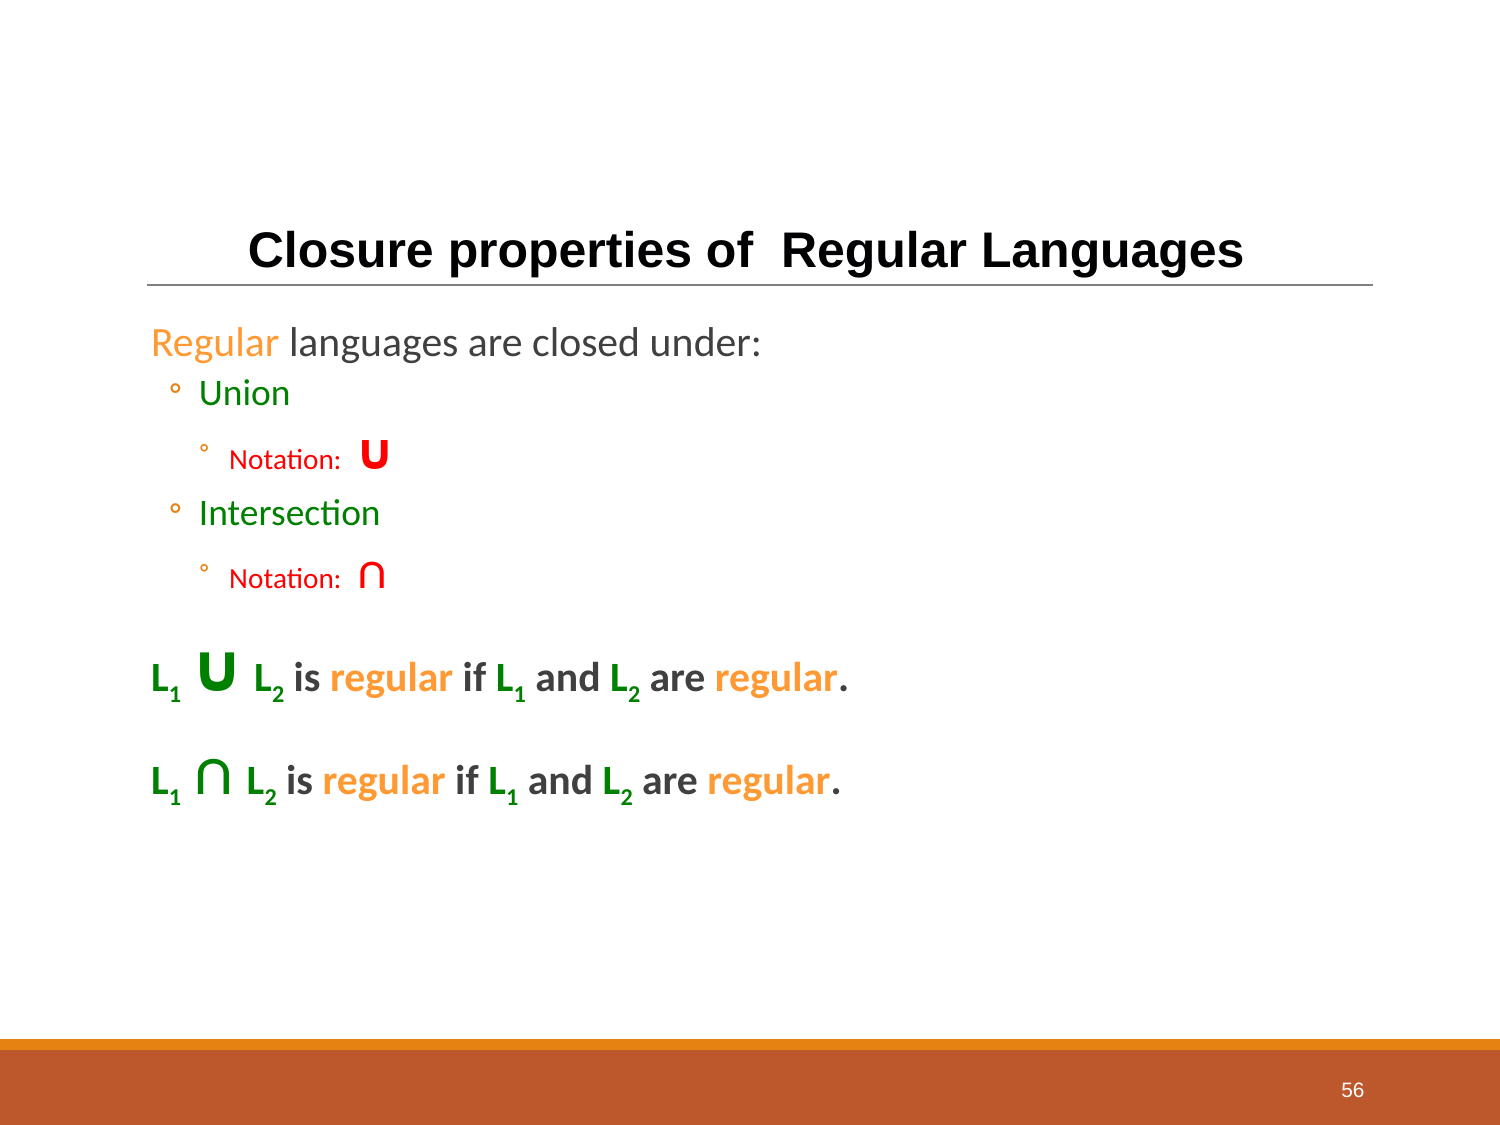

# Closure properties of  Regular Languages
Regular languages are closed under:
Union
Notation:  ∪
Intersection
Notation:  ∩
L1 ∪ L2 is regular if L1 and L2 are regular.
L1 ∩ L2 is regular if L1 and L2 are regular.
56